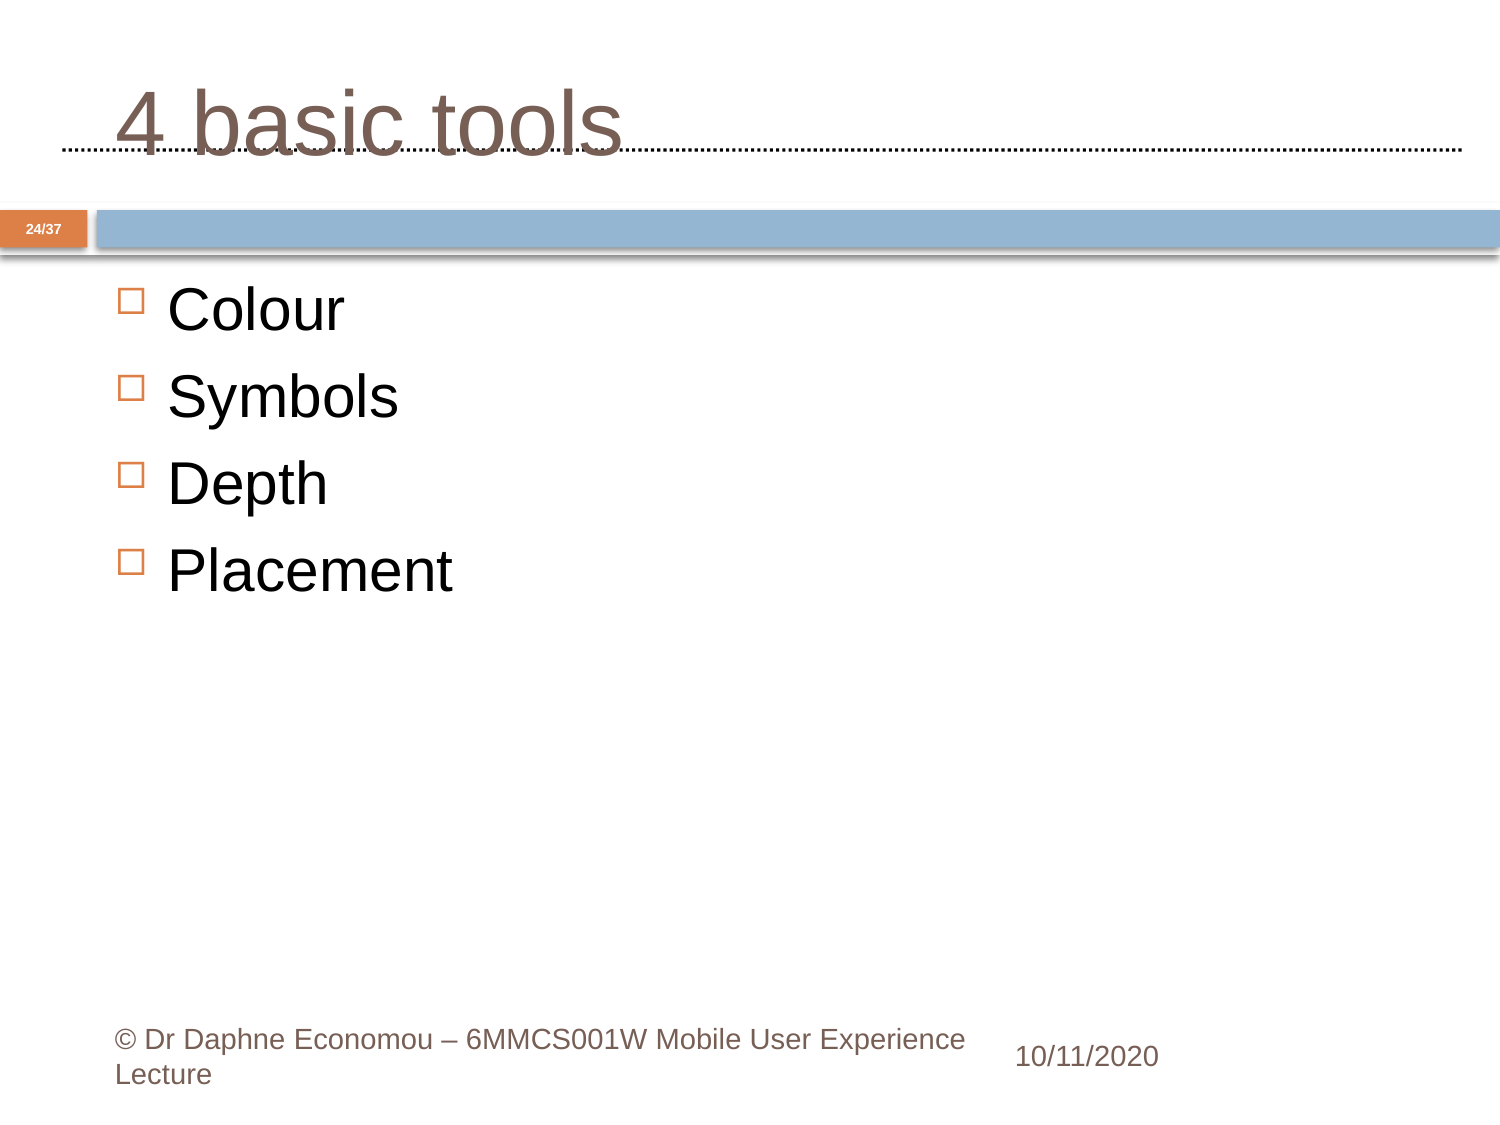

# 4 basic tools
24/37
Colour
Symbols
Depth
Placement
© Dr Daphne Economou – 6MMCS001W Mobile User Experience Lecture
10/11/2020